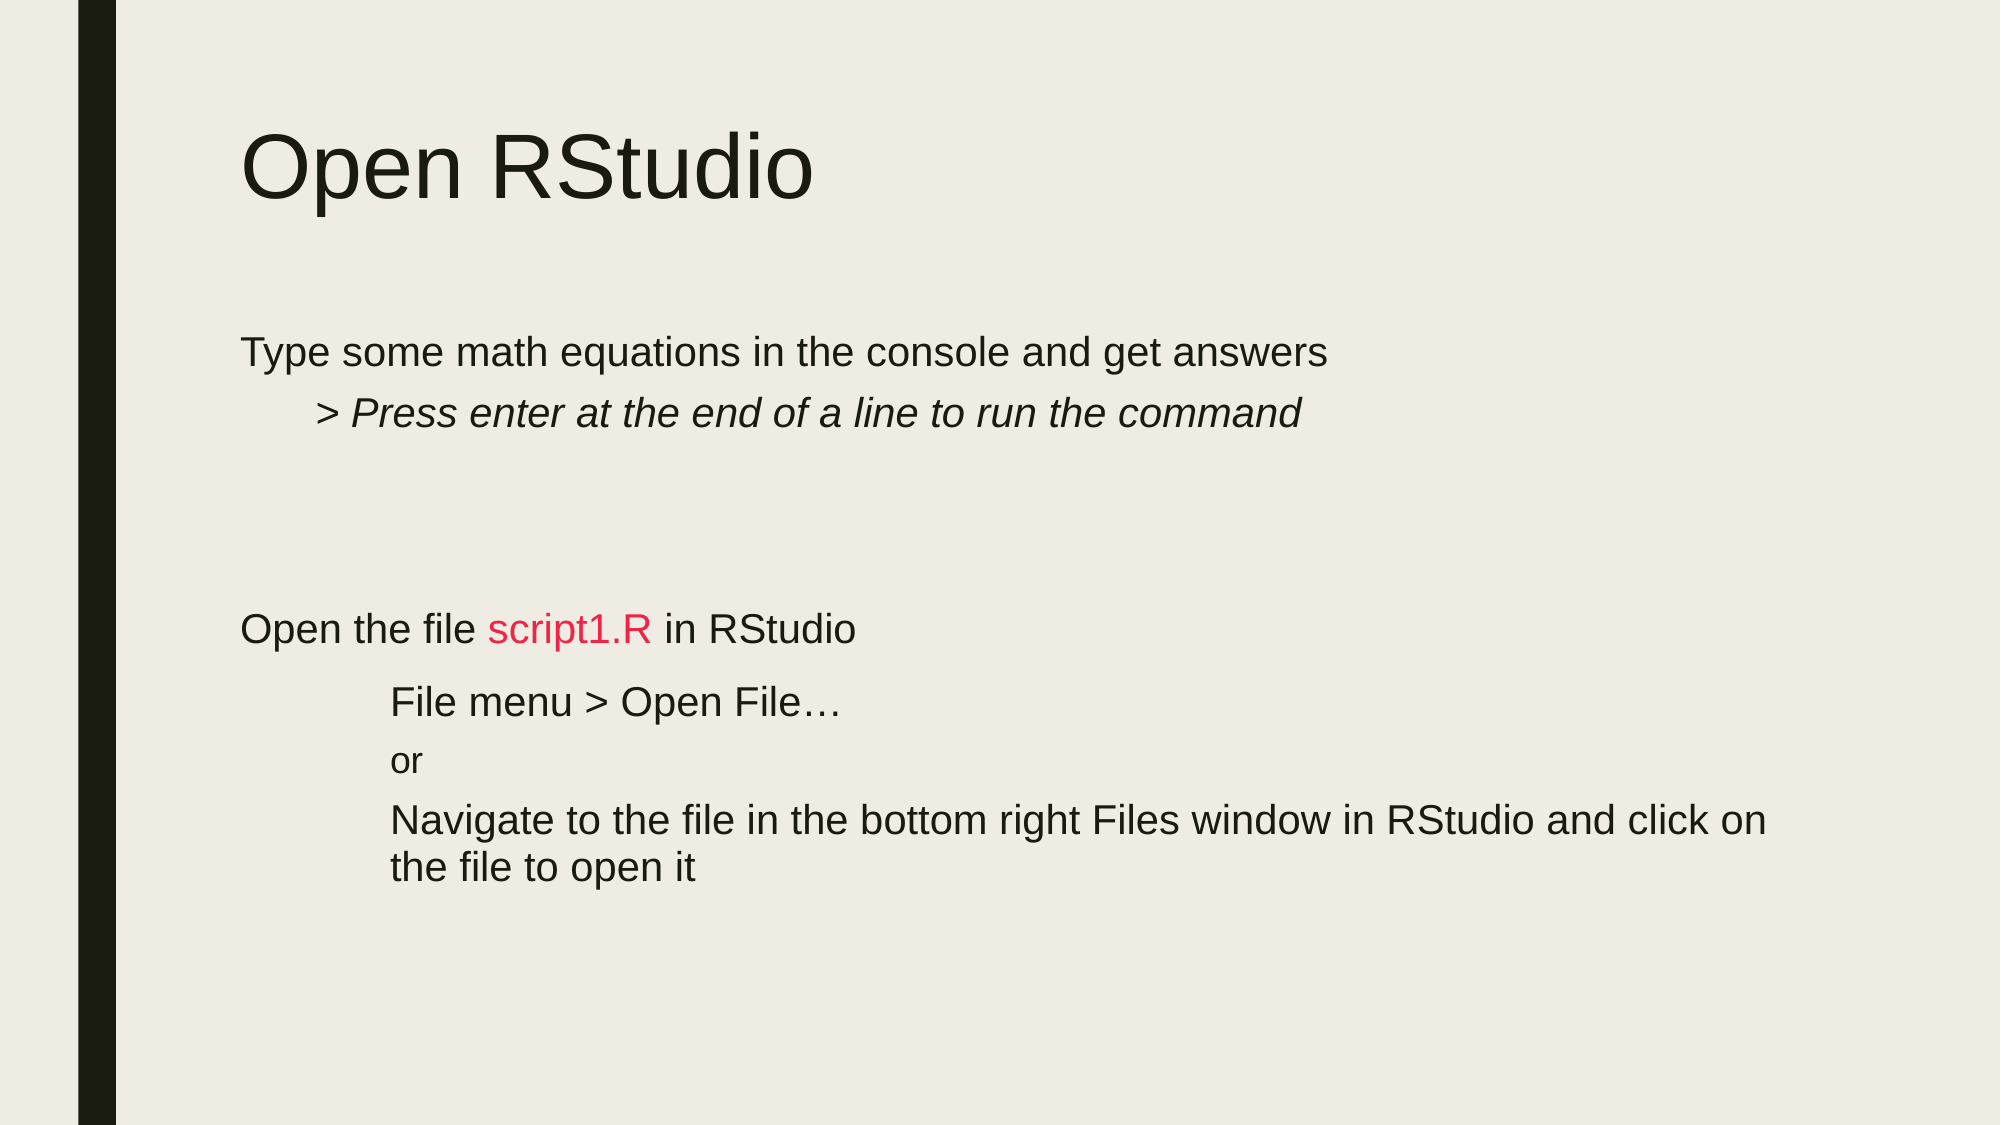

# Open RStudio
Type some math equations in the console and get answers
> Press enter at the end of a line to run the command

Open the file script1.R in RStudio
	File menu > Open File…
or
Navigate to the file in the bottom right Files window in RStudio and click on the file to open it